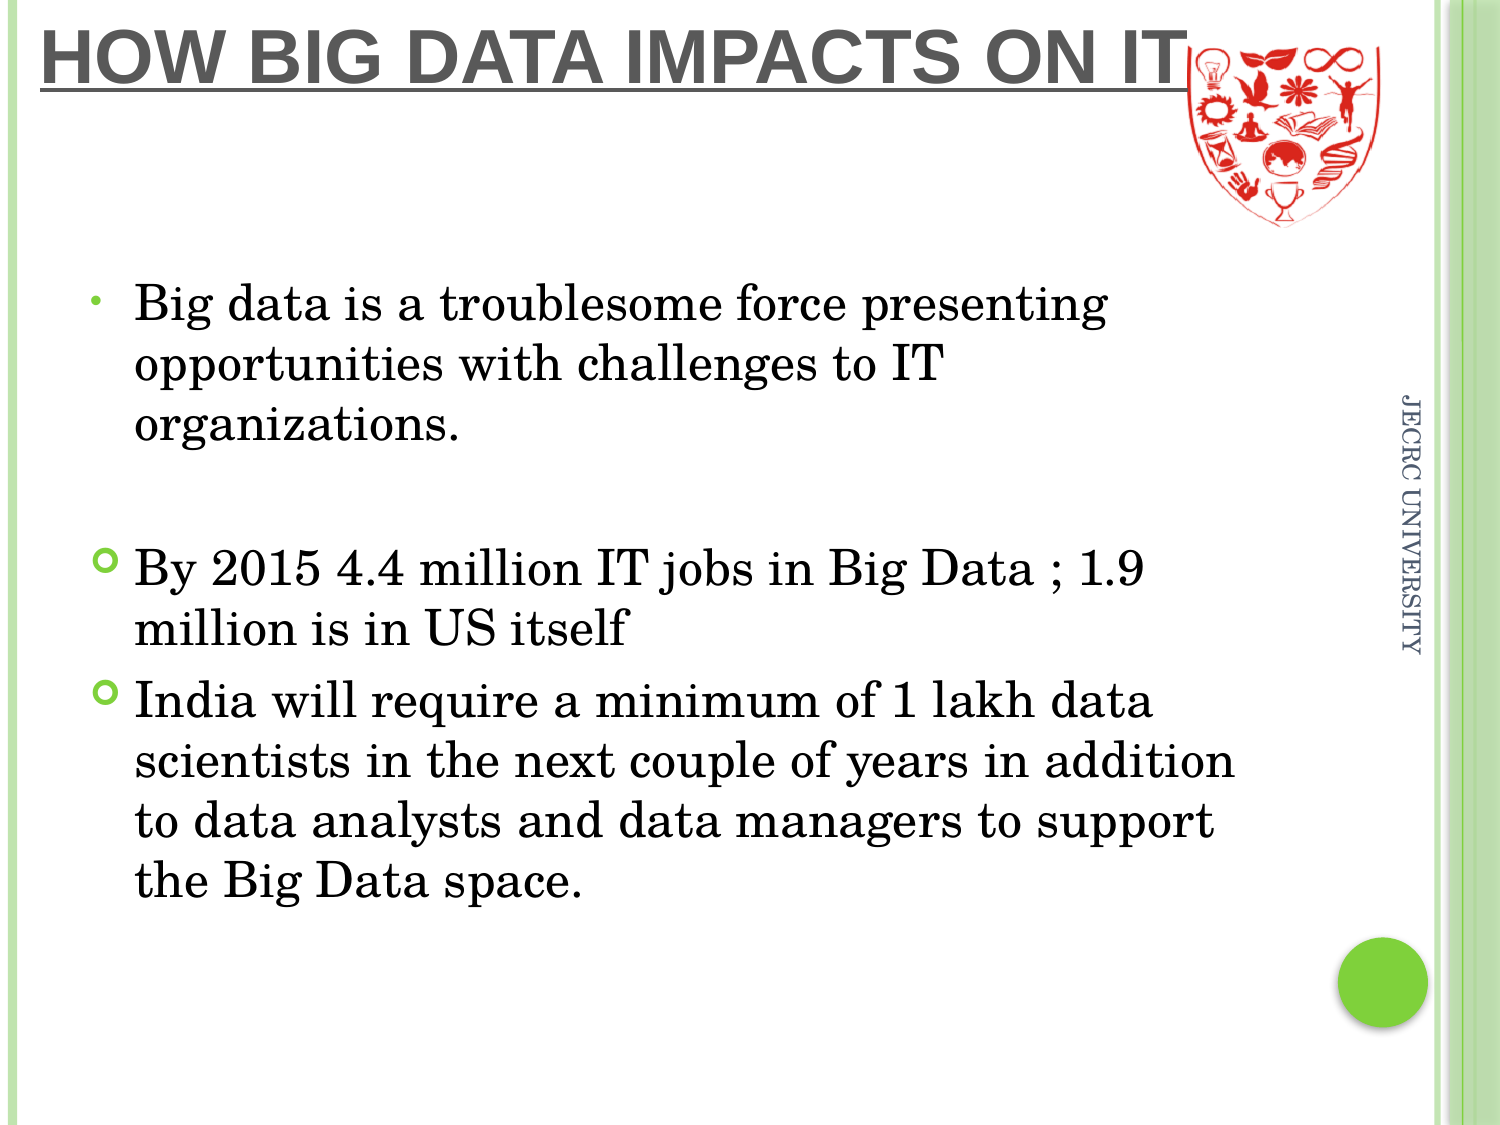

How Big data impacts on IT
Big data is a troublesome force presenting opportunities with challenges to IT organizations.

By 2015 4.4 million IT jobs in Big Data ; 1.9 million is in US itself
India will require a minimum of 1 lakh data scientists in the next couple of years in addition to data analysts and data managers to support the Big Data space.

JECRC UNIVERSITY